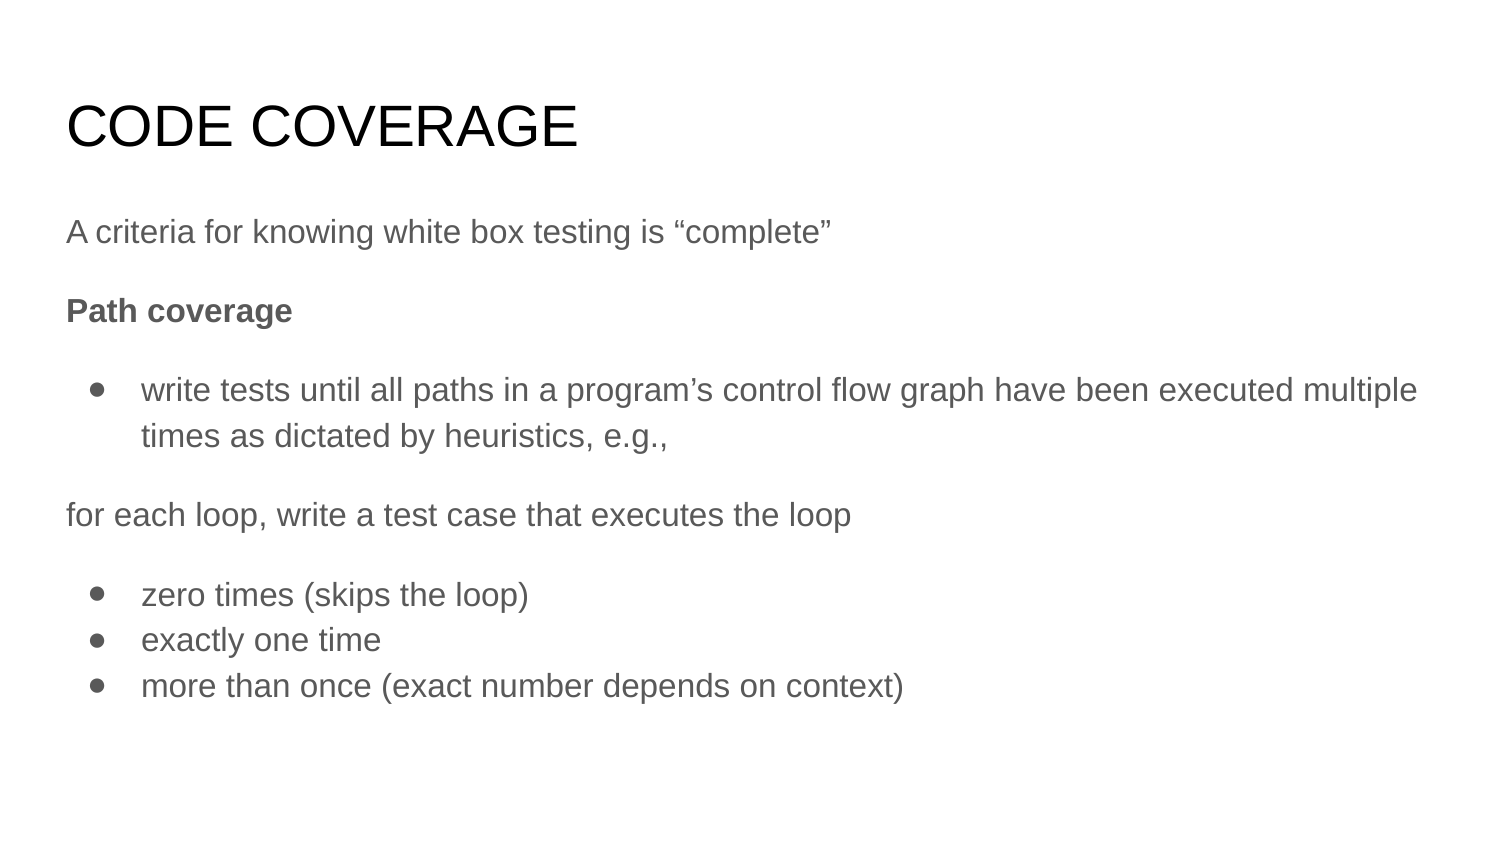

# CODE COVERAGE
A criteria for knowing white box testing is “complete”
Path coverage
write tests until all paths in a program’s control flow graph have been executed multiple times as dictated by heuristics, e.g.,
for each loop, write a test case that executes the loop
zero times (skips the loop)
exactly one time
more than once (exact number depends on context)